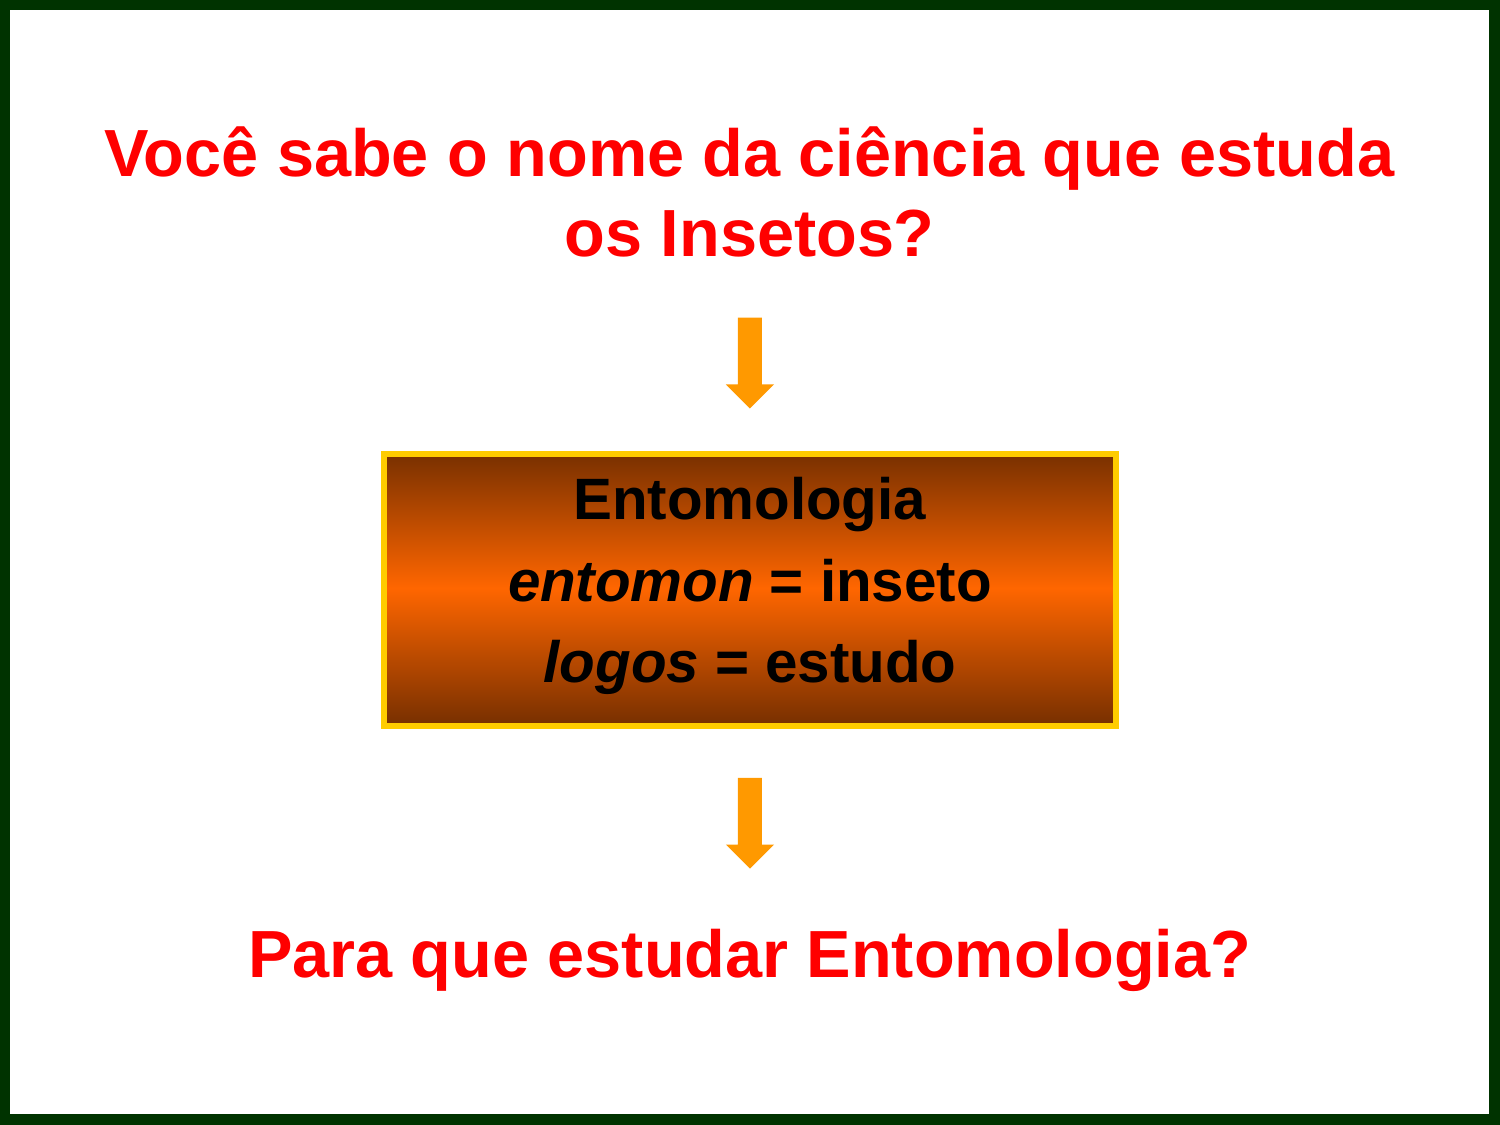

# Você sabe o nome da ciência que estuda os Insetos?

Entomologia
entomon = inseto
logos = estudo

Para que estudar Entomologia?